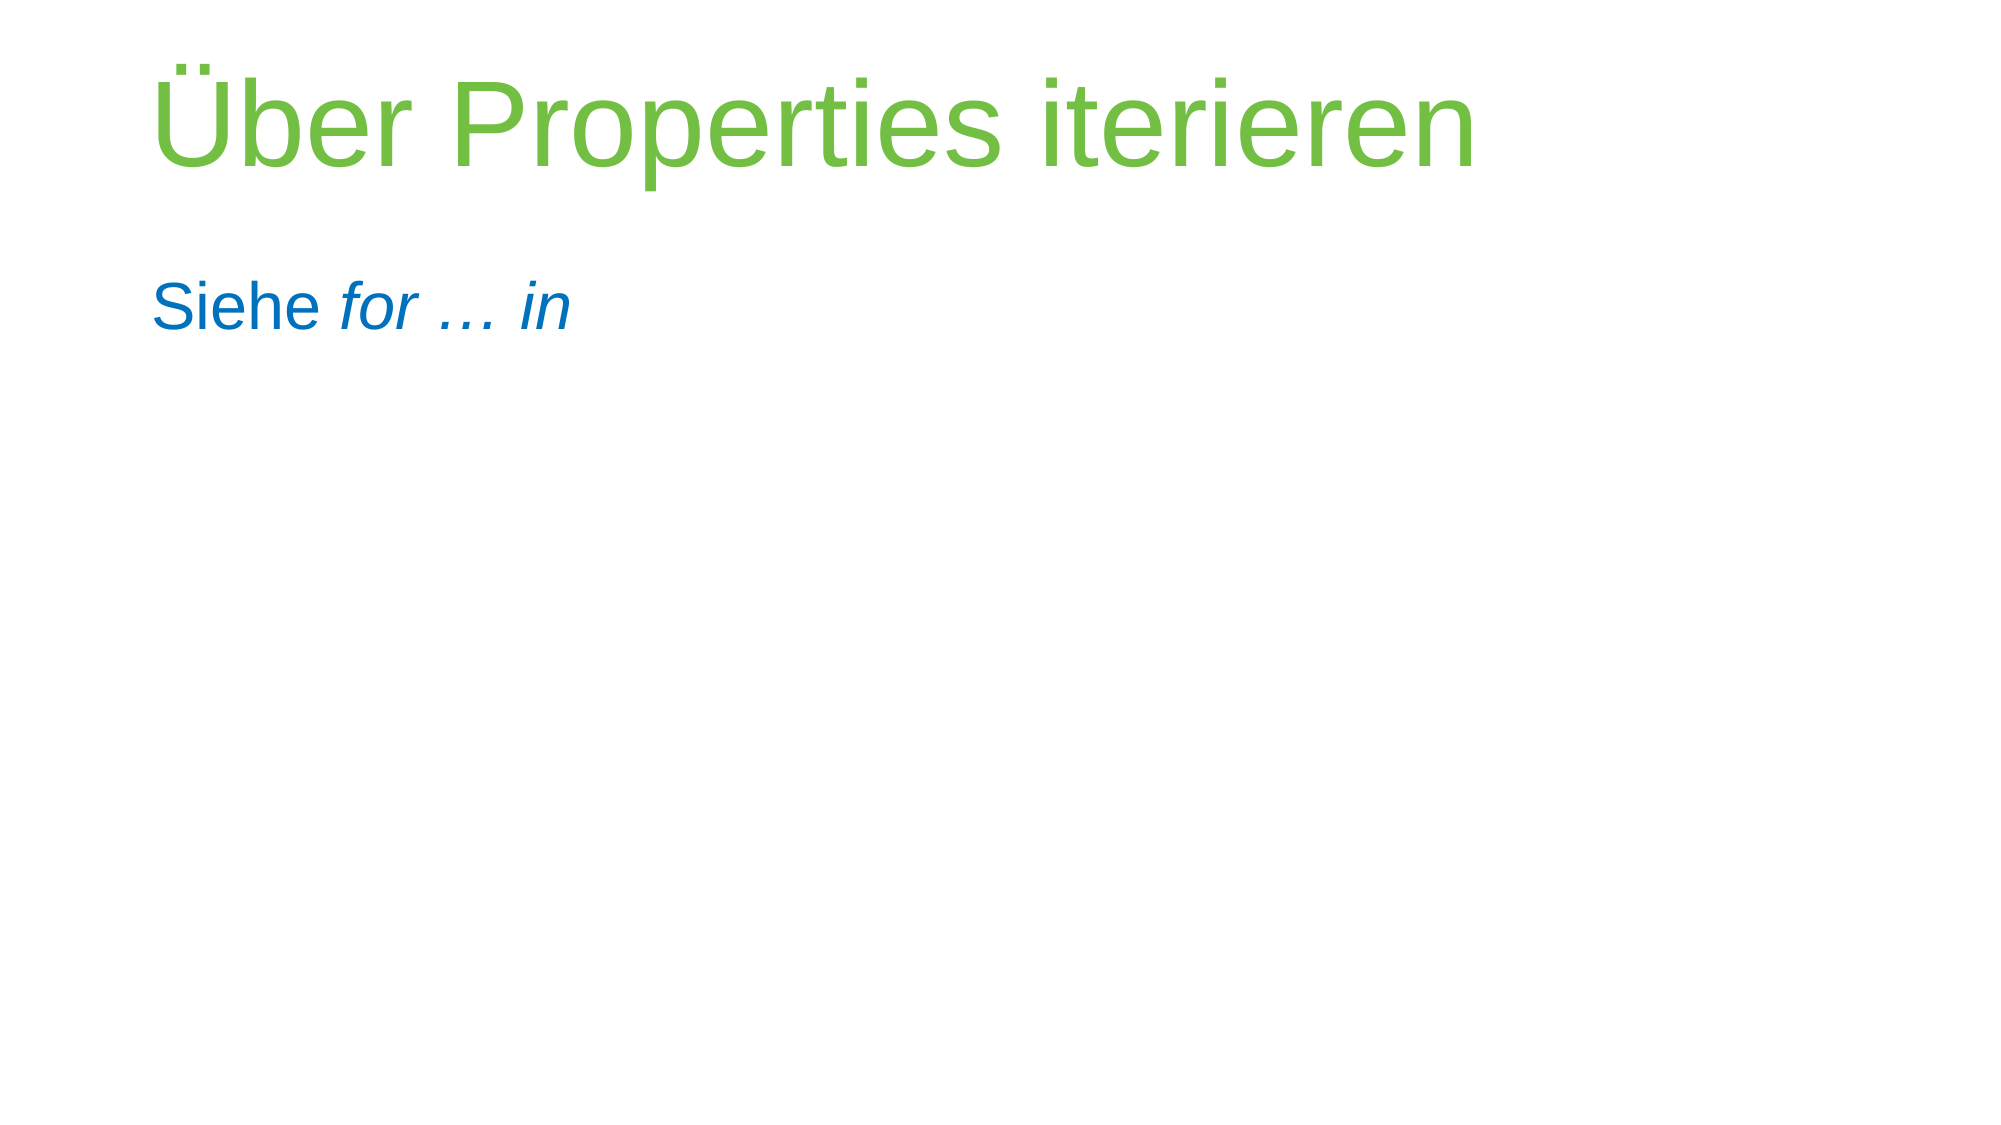

# Über Properties iterieren
Siehe for … in